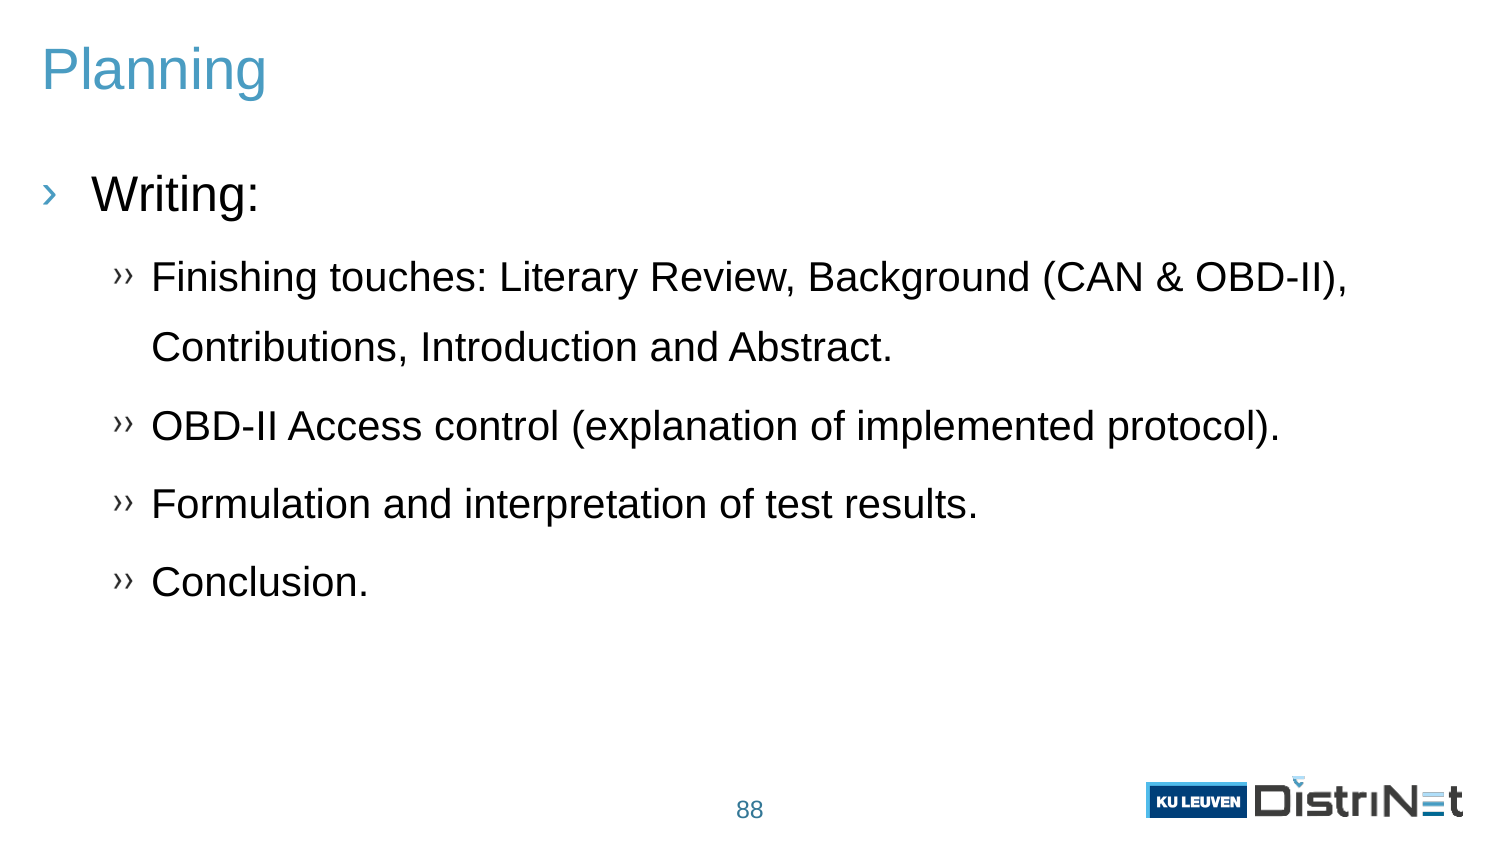

# Planning
Writing:
Finishing touches: Literary Review, Background (CAN & OBD-II), Contributions, Introduction and Abstract.
OBD-II Access control (explanation of implemented protocol).
Formulation and interpretation of test results.
Conclusion.

88